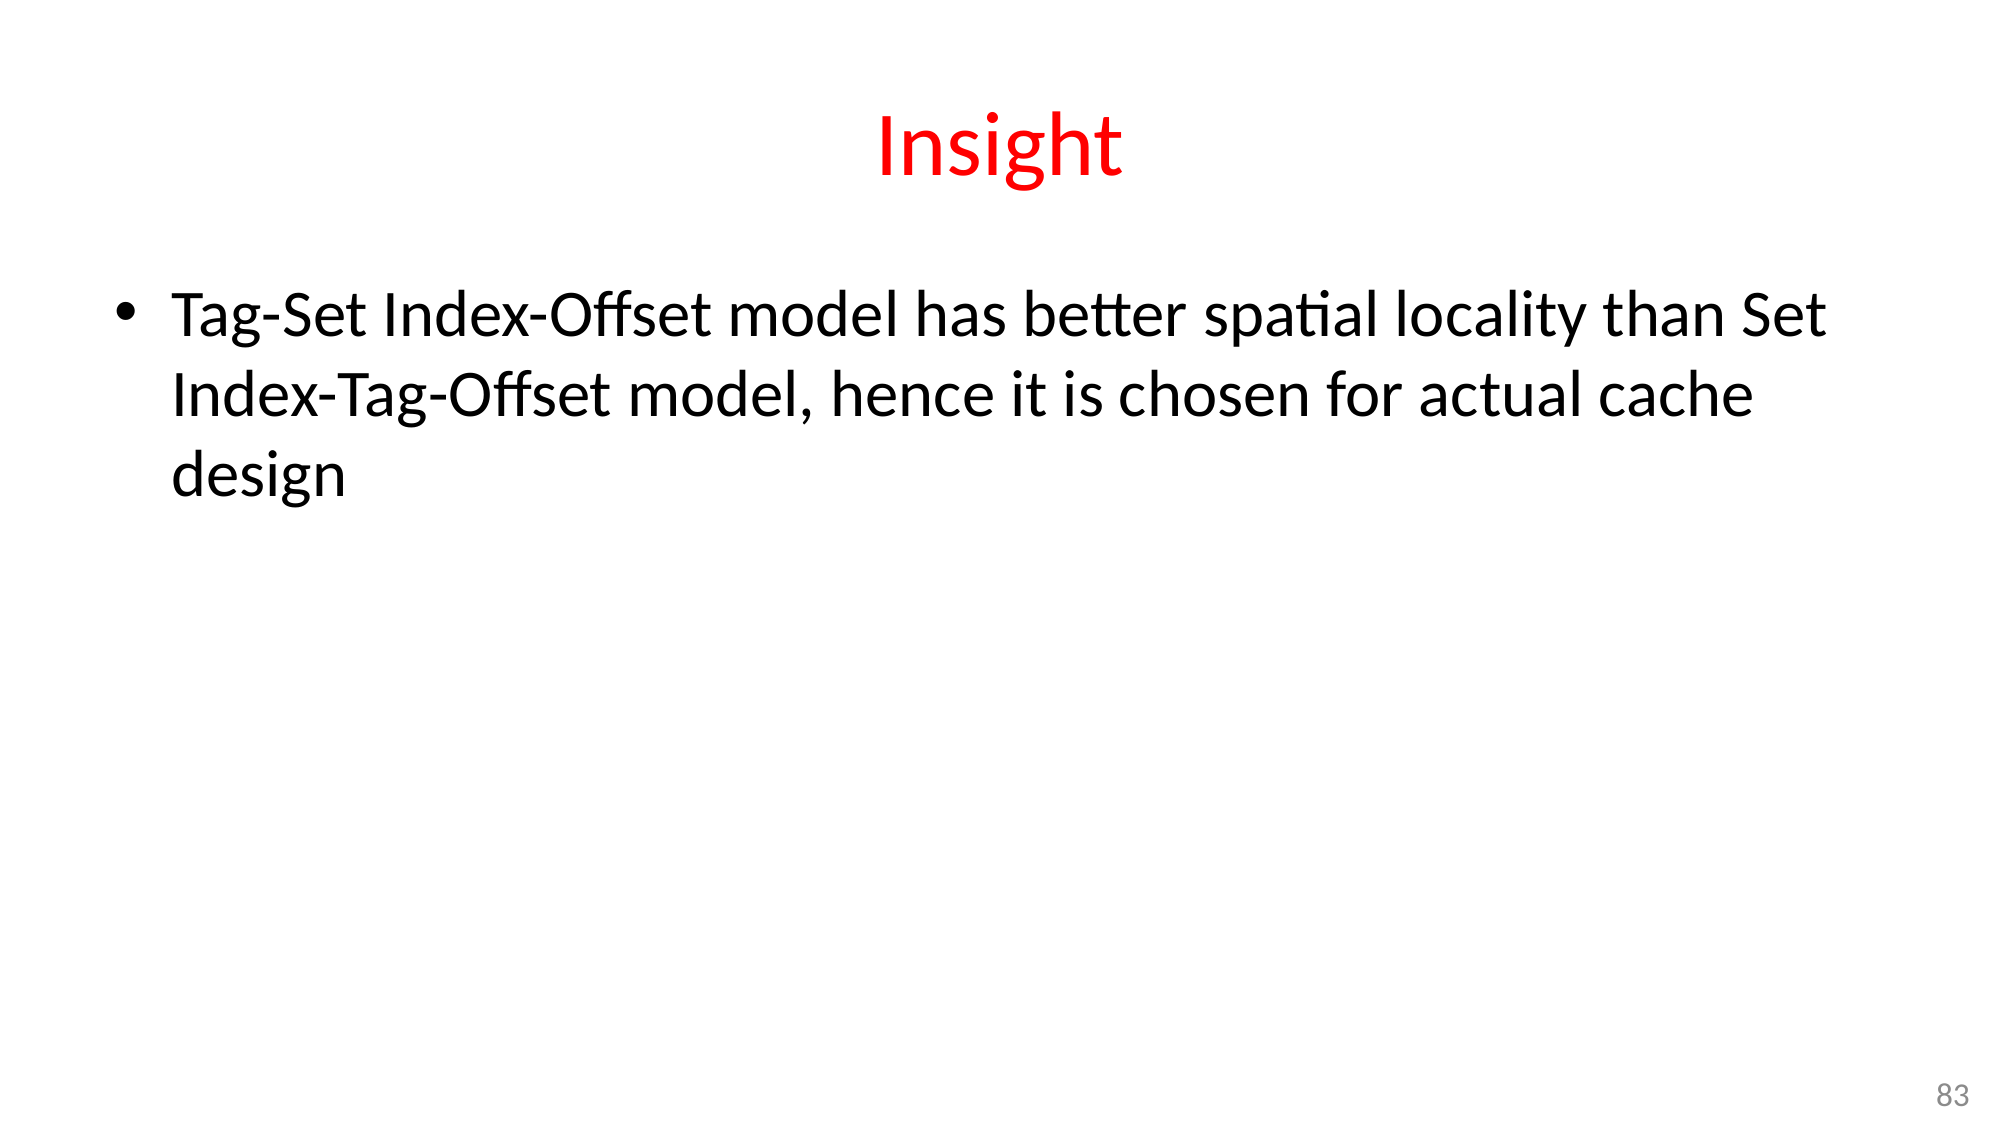

# Insight
Tag-Set Index-Offset model has better spatial locality than Set Index-Tag-Offset model, hence it is chosen for actual cache design

83